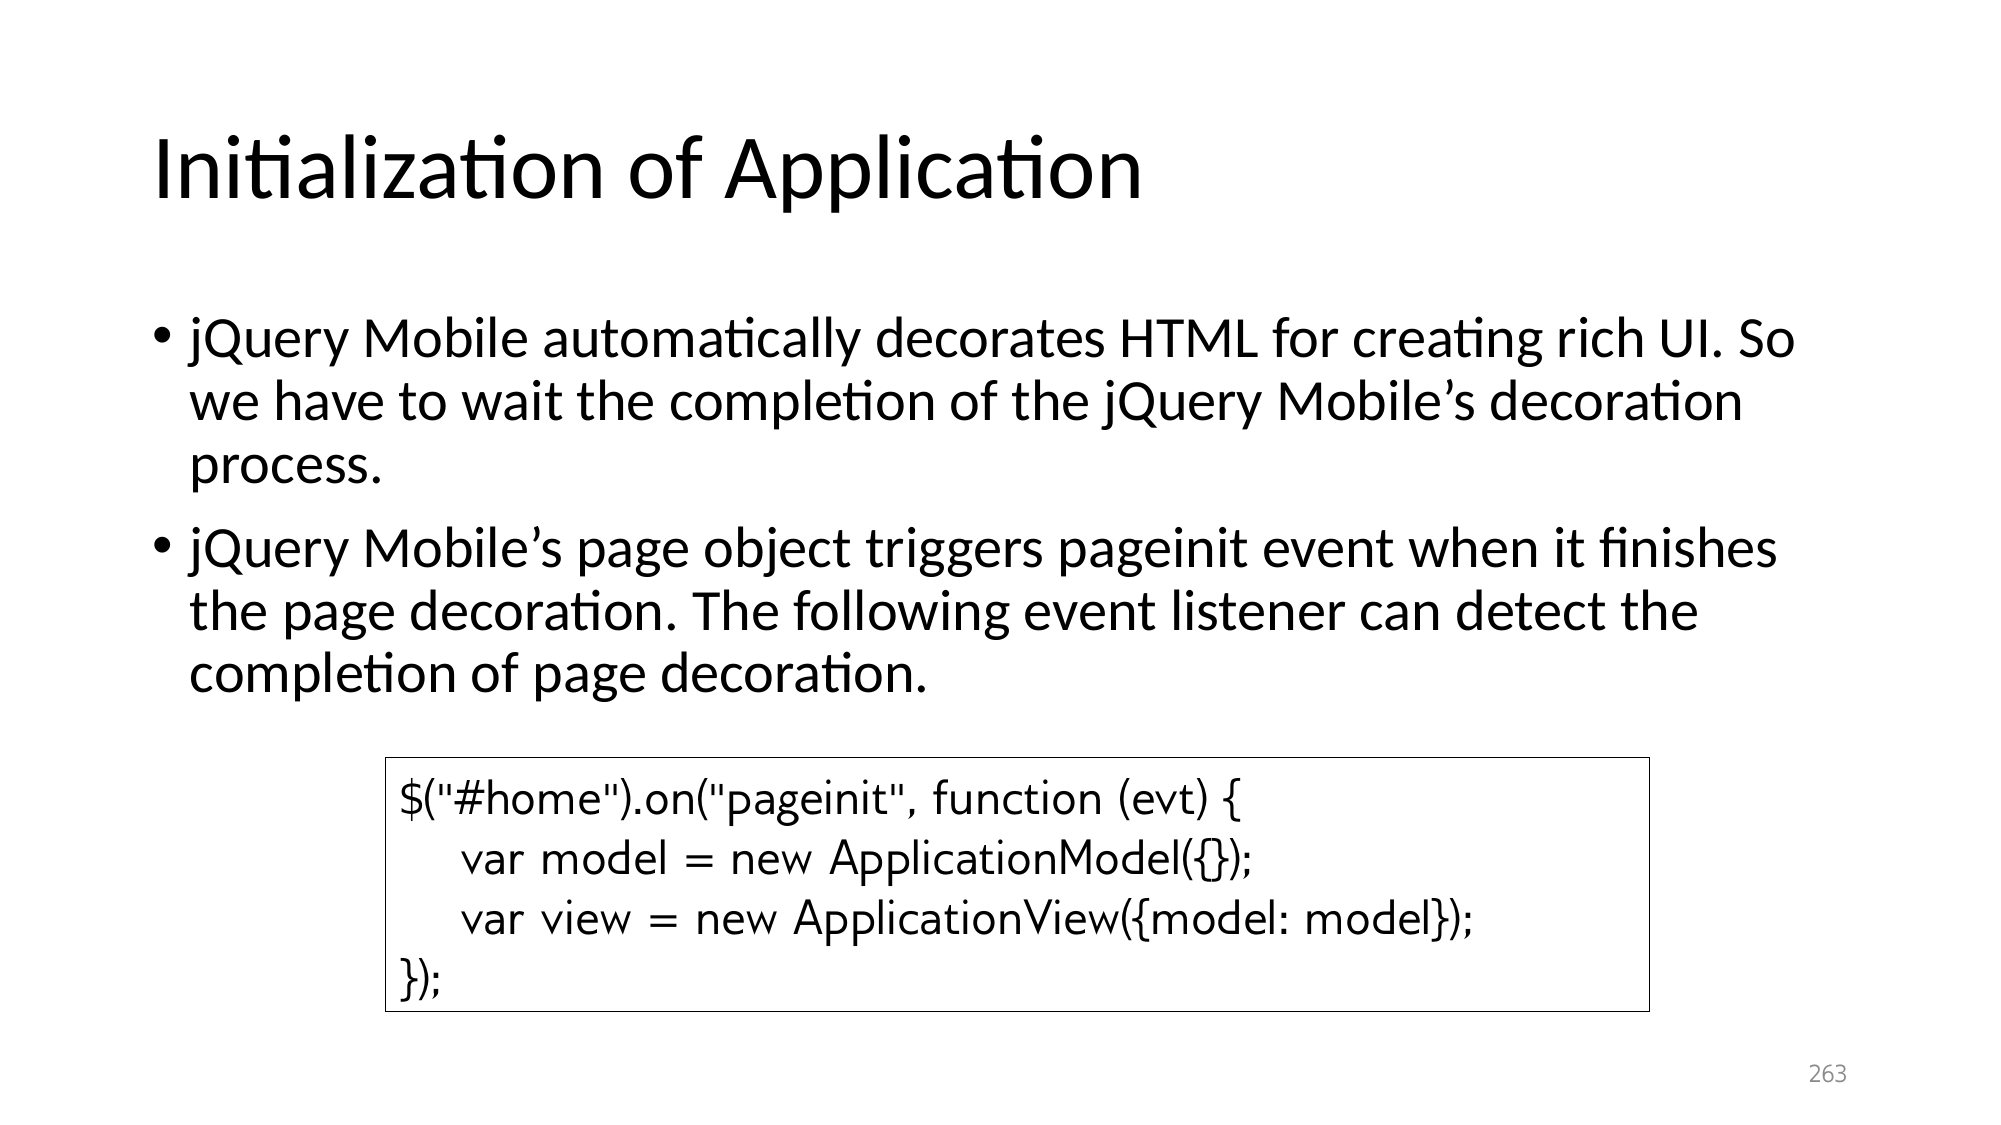

# Initialization of Application
jQuery Mobile automatically decorates HTML for creating rich UI. So we have to wait the completion of the jQuery Mobile’s decoration process.
jQuery Mobile’s page object triggers pageinit event when it finishes the page decoration. The following event listener can detect the completion of page decoration.
$("#home").on("pageinit", function (evt) {
    var model = new ApplicationModel({});
    var view = new ApplicationView({model: model});
});
263